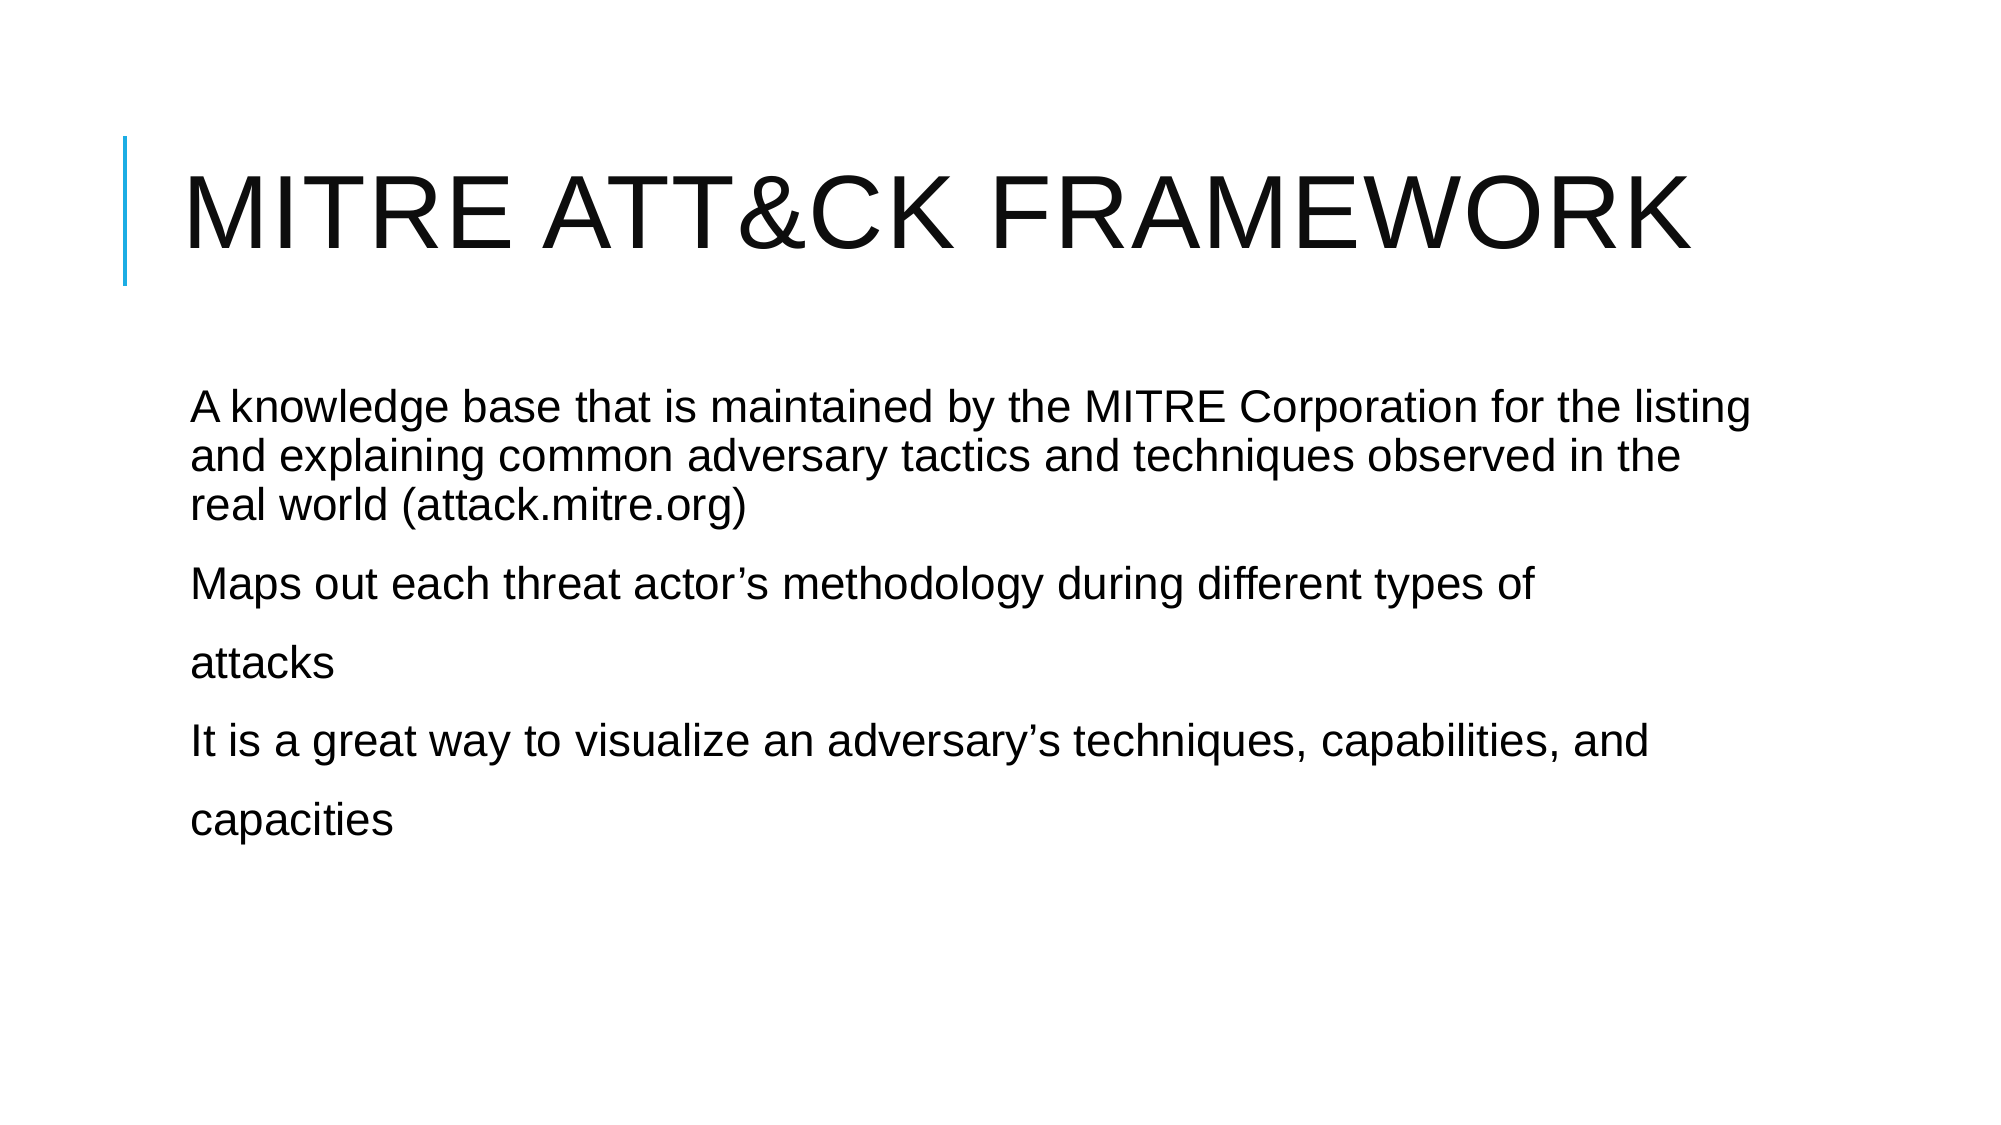

# MITRE ATT&CK Framework
A knowledge base that is maintained by the MITRE Corporation for the listing and explaining common adversary tactics and techniques observed in the real world (attack.mitre.org)
Maps out each threat actor’s methodology during different types of
attacks
It is a great way to visualize an adversary’s techniques, capabilities, and
capacities